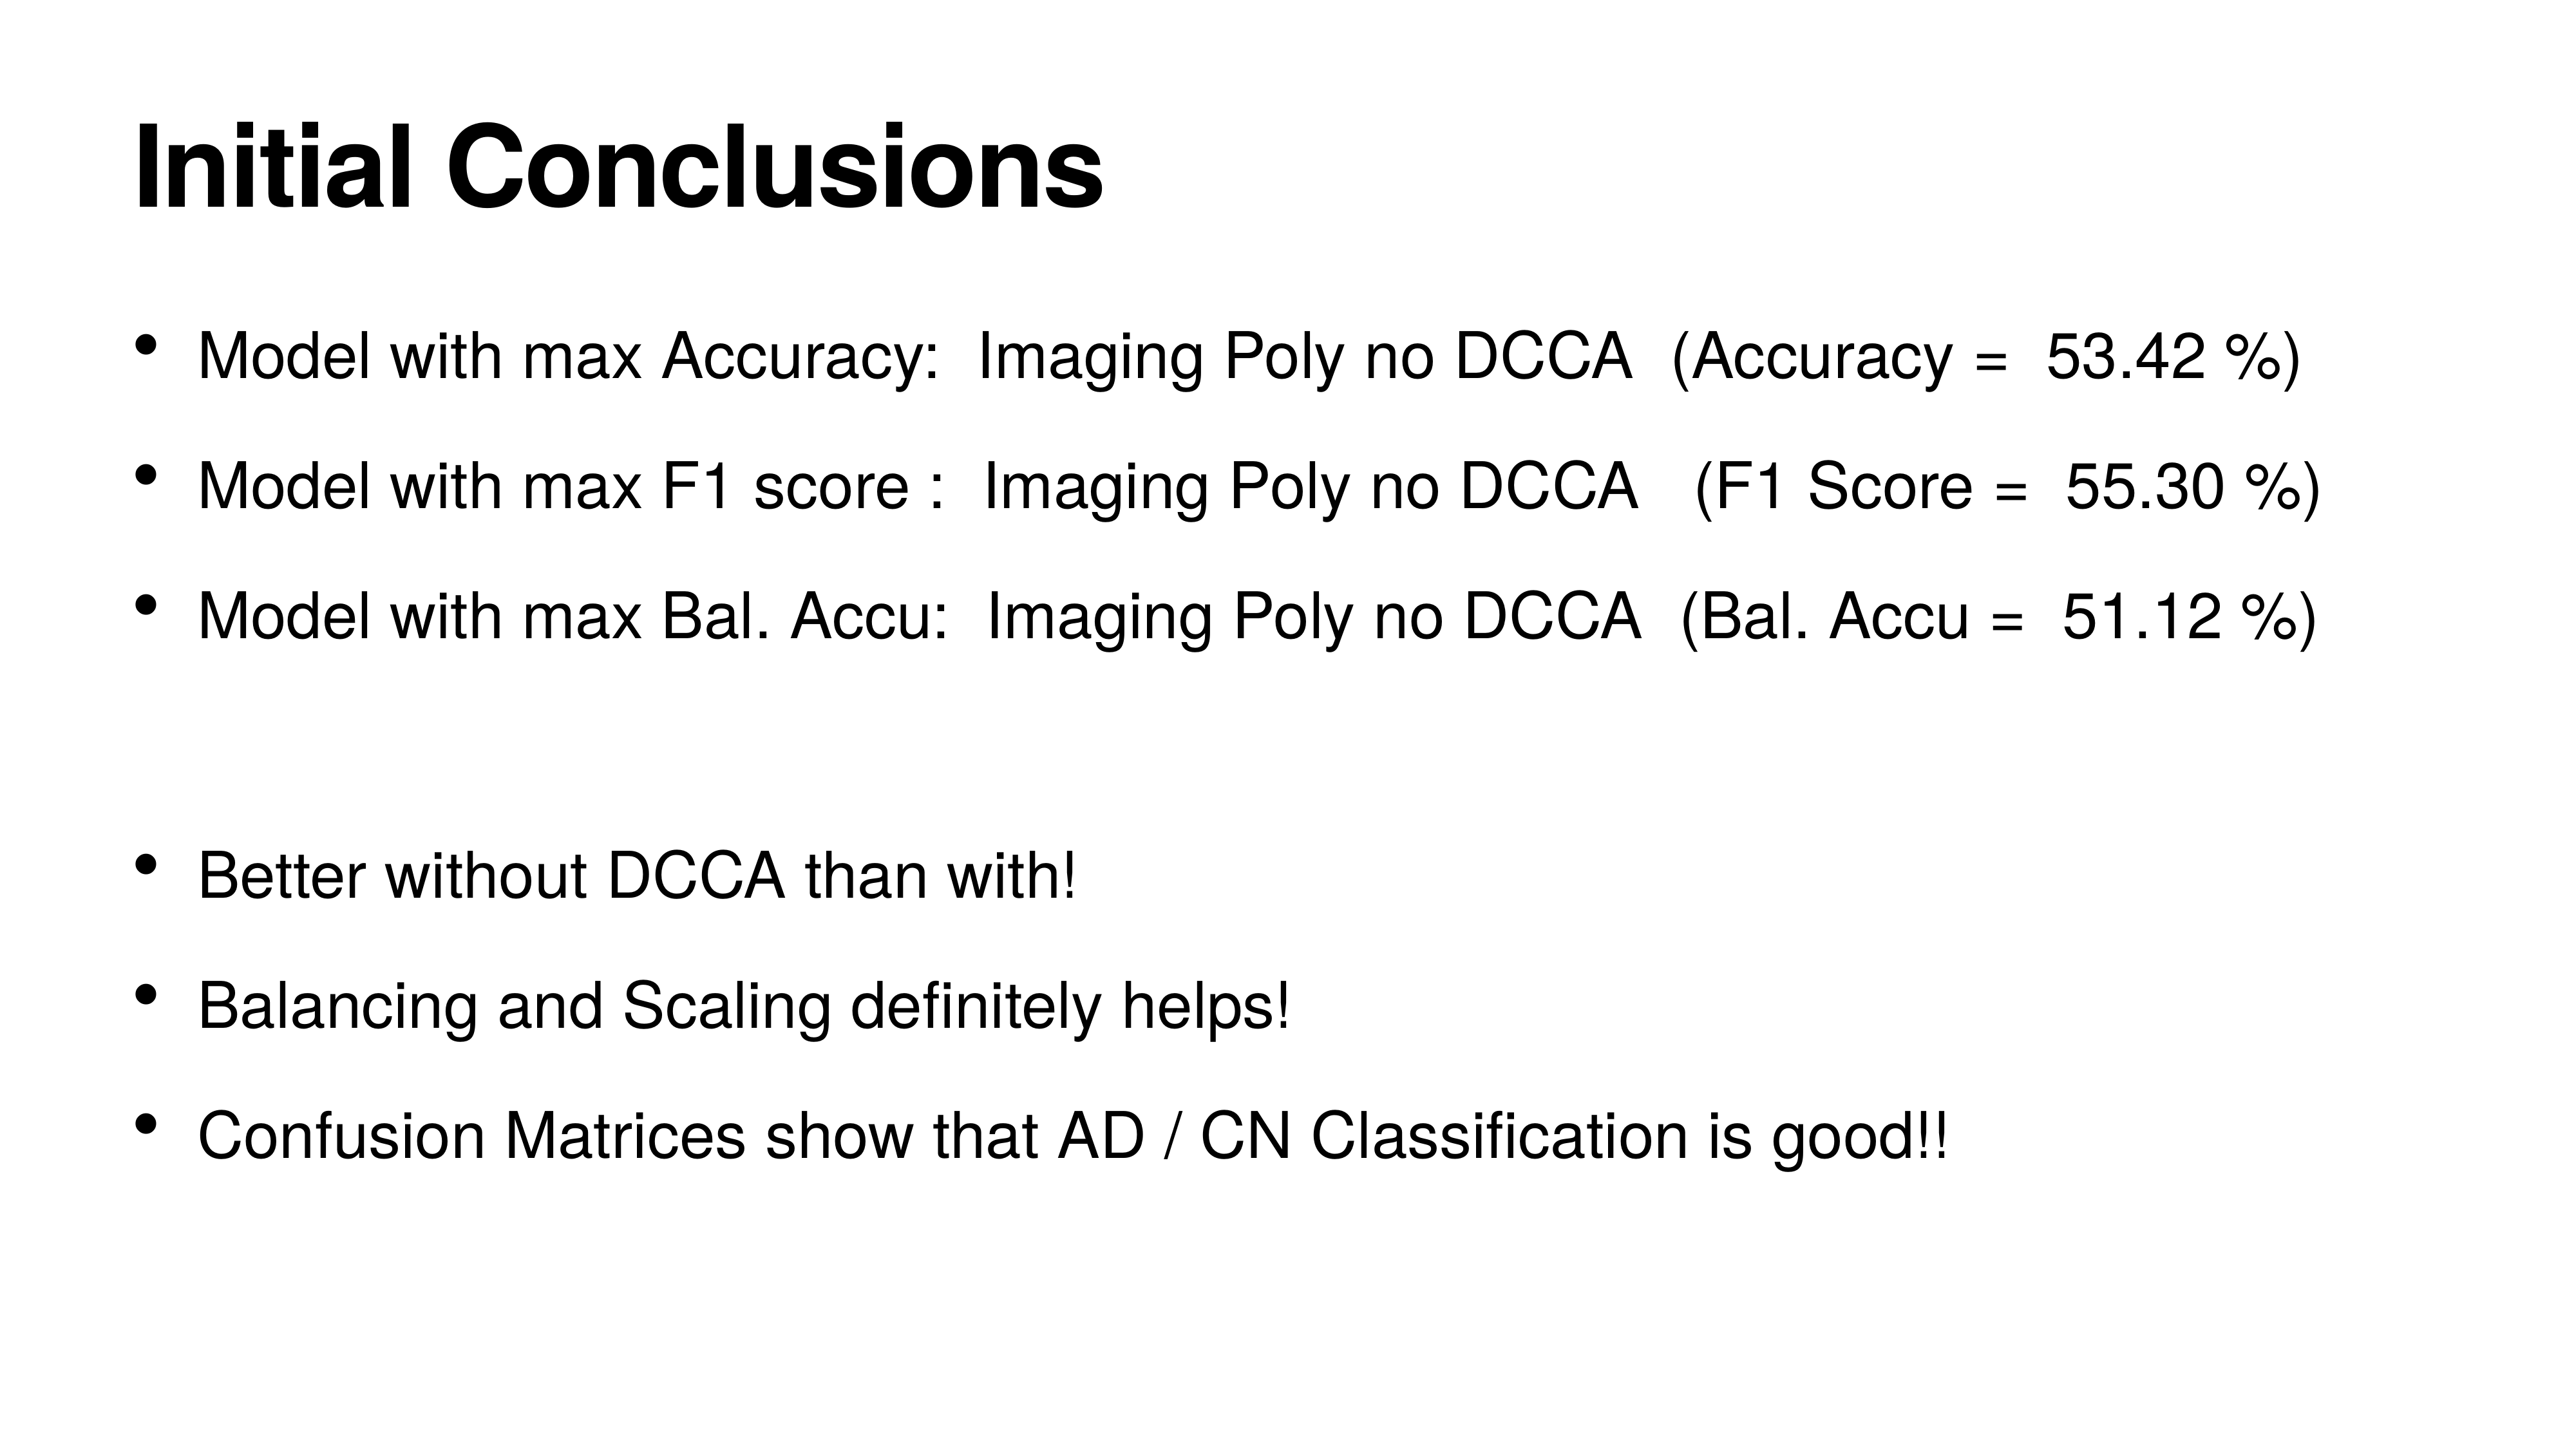

# Initial Conclusions
Model with max Accuracy:  Imaging Poly no DCCA  (Accuracy =  53.42 %)
Model with max F1 score :  Imaging Poly no DCCA   (F1 Score =  55.30 %)
Model with max Bal. Accu:  Imaging Poly no DCCA  (Bal. Accu =  51.12 %)

Better without DCCA than with!
Balancing and Scaling definitely helps!
Confusion Matrices show that AD / CN Classification is good!!